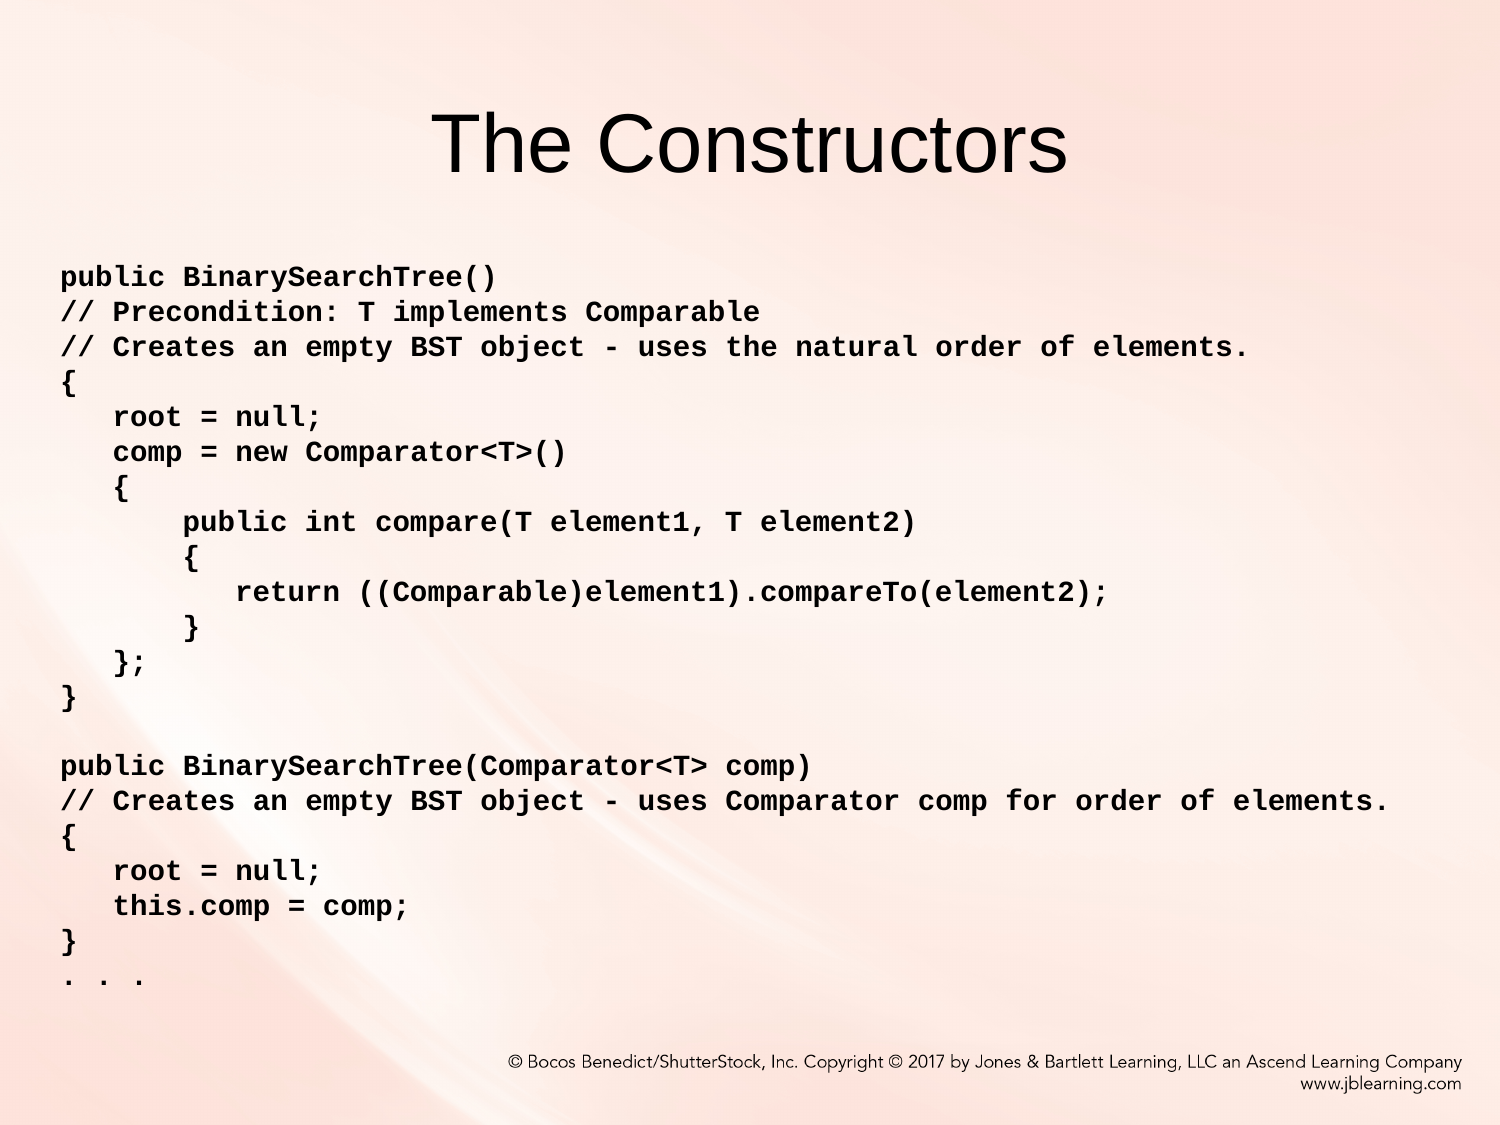

# The Constructors
public BinarySearchTree()
// Precondition: T implements Comparable
// Creates an empty BST object - uses the natural order of elements.
{
   root = null;
   comp = new Comparator<T>()
   {
       public int compare(T element1, T element2)
       {
          return ((Comparable)element1).compareTo(element2);
       }
   };
}

public BinarySearchTree(Comparator<T> comp)
// Creates an empty BST object - uses Comparator comp for order of elements.
{
   root = null;
   this.comp = comp;
}
. . .